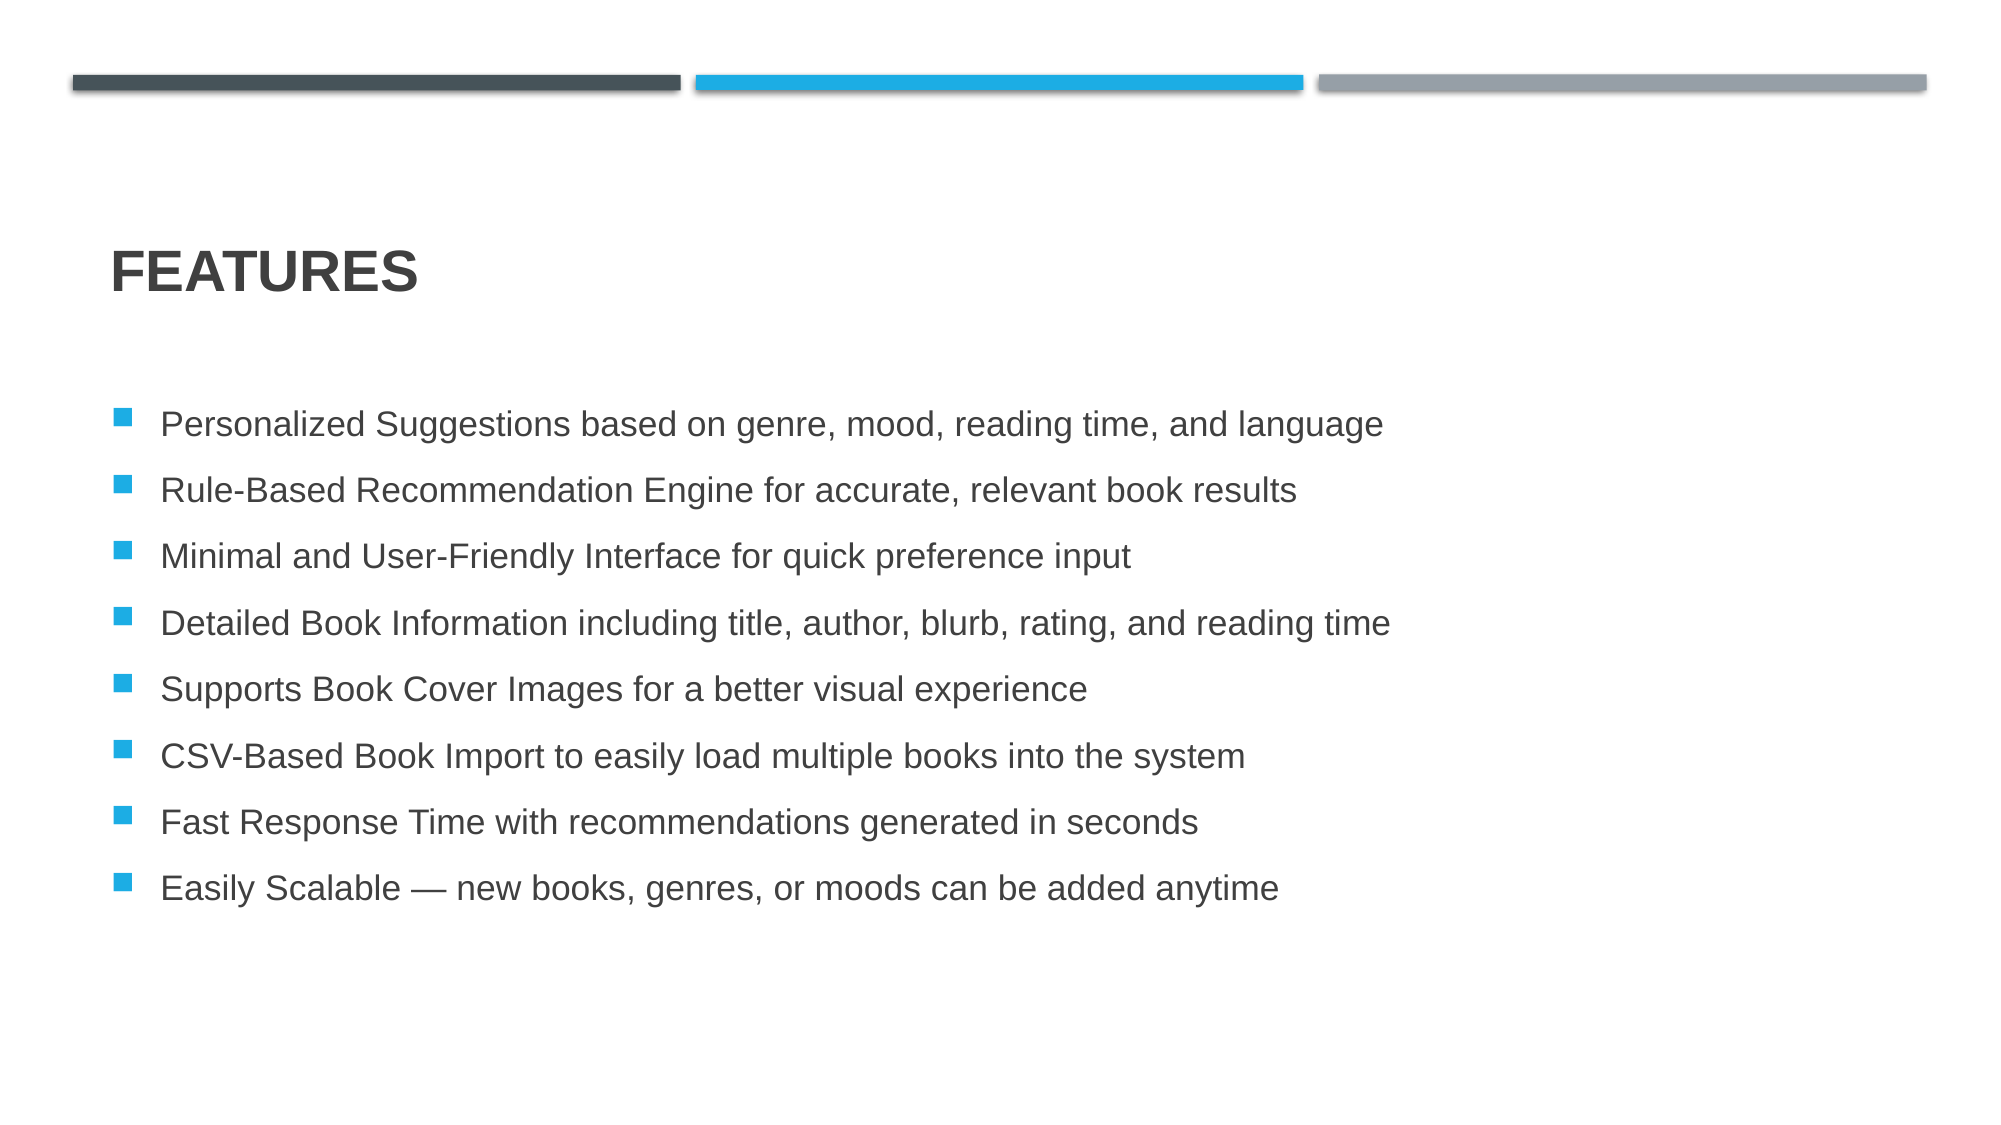

# features
Personalized Suggestions based on genre, mood, reading time, and language
Rule-Based Recommendation Engine for accurate, relevant book results
Minimal and User-Friendly Interface for quick preference input
Detailed Book Information including title, author, blurb, rating, and reading time
Supports Book Cover Images for a better visual experience
CSV-Based Book Import to easily load multiple books into the system
Fast Response Time with recommendations generated in seconds
Easily Scalable — new books, genres, or moods can be added anytime